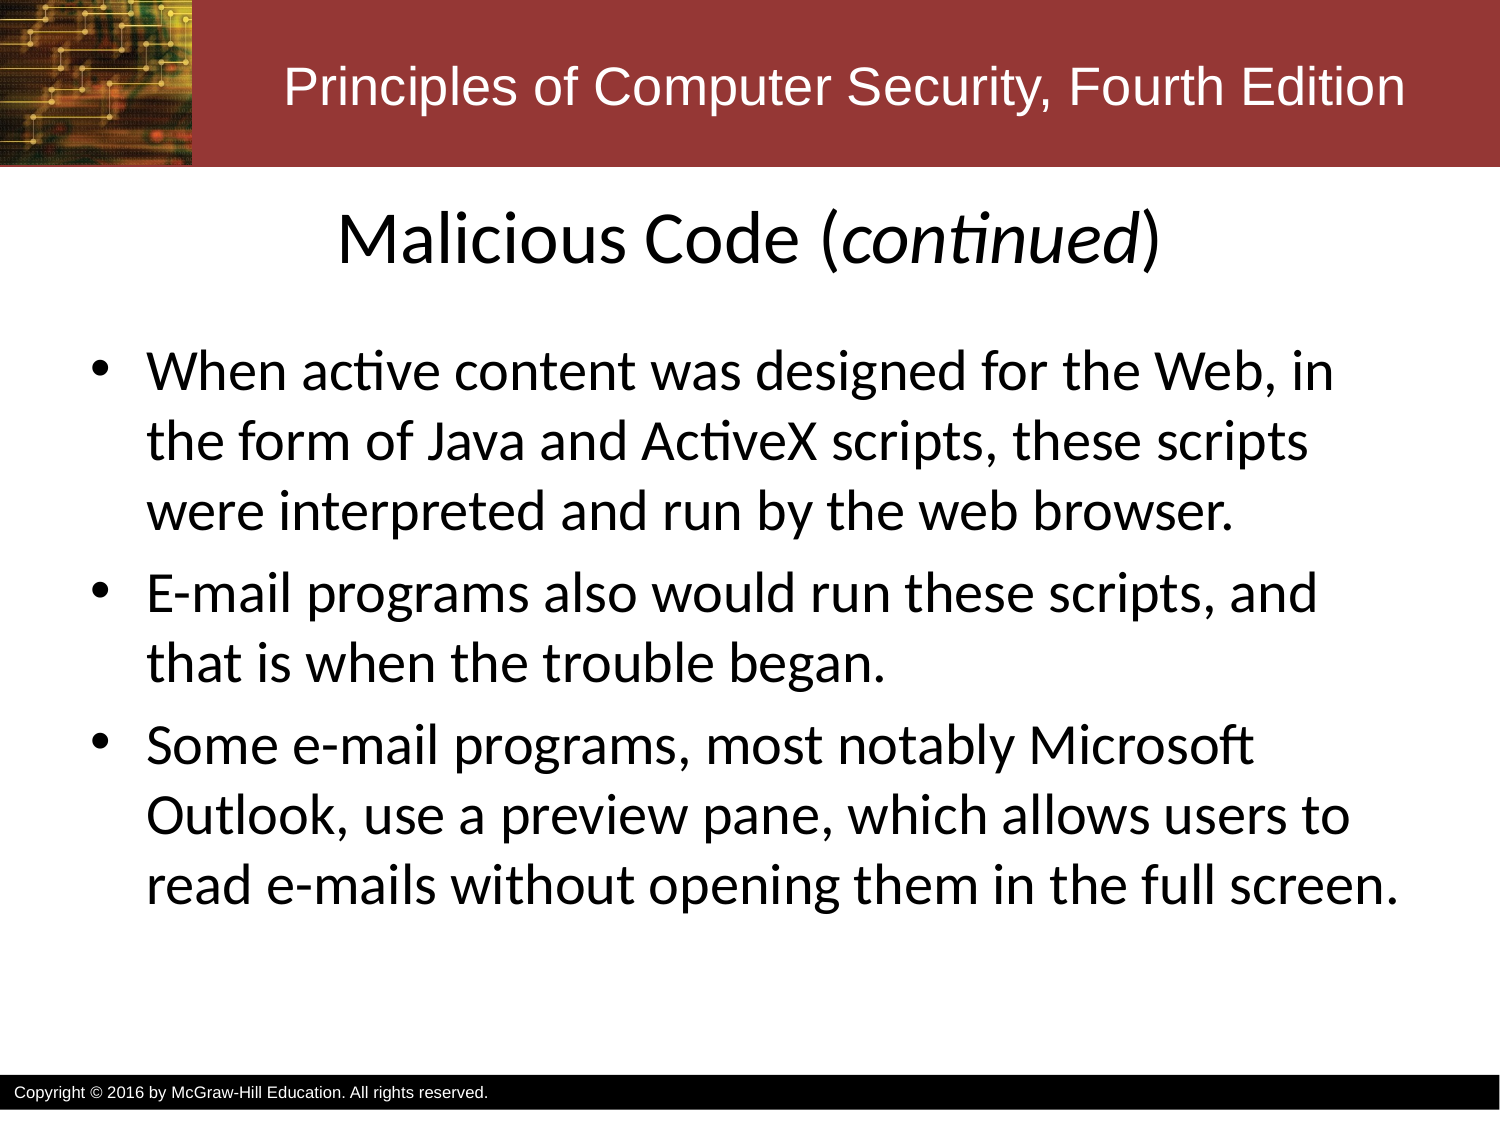

# Malicious Code (continued)
When active content was designed for the Web, in the form of Java and ActiveX scripts, these scripts were interpreted and run by the web browser.
E-mail programs also would run these scripts, and that is when the trouble began.
Some e-mail programs, most notably Microsoft Outlook, use a preview pane, which allows users to read e-mails without opening them in the full screen.